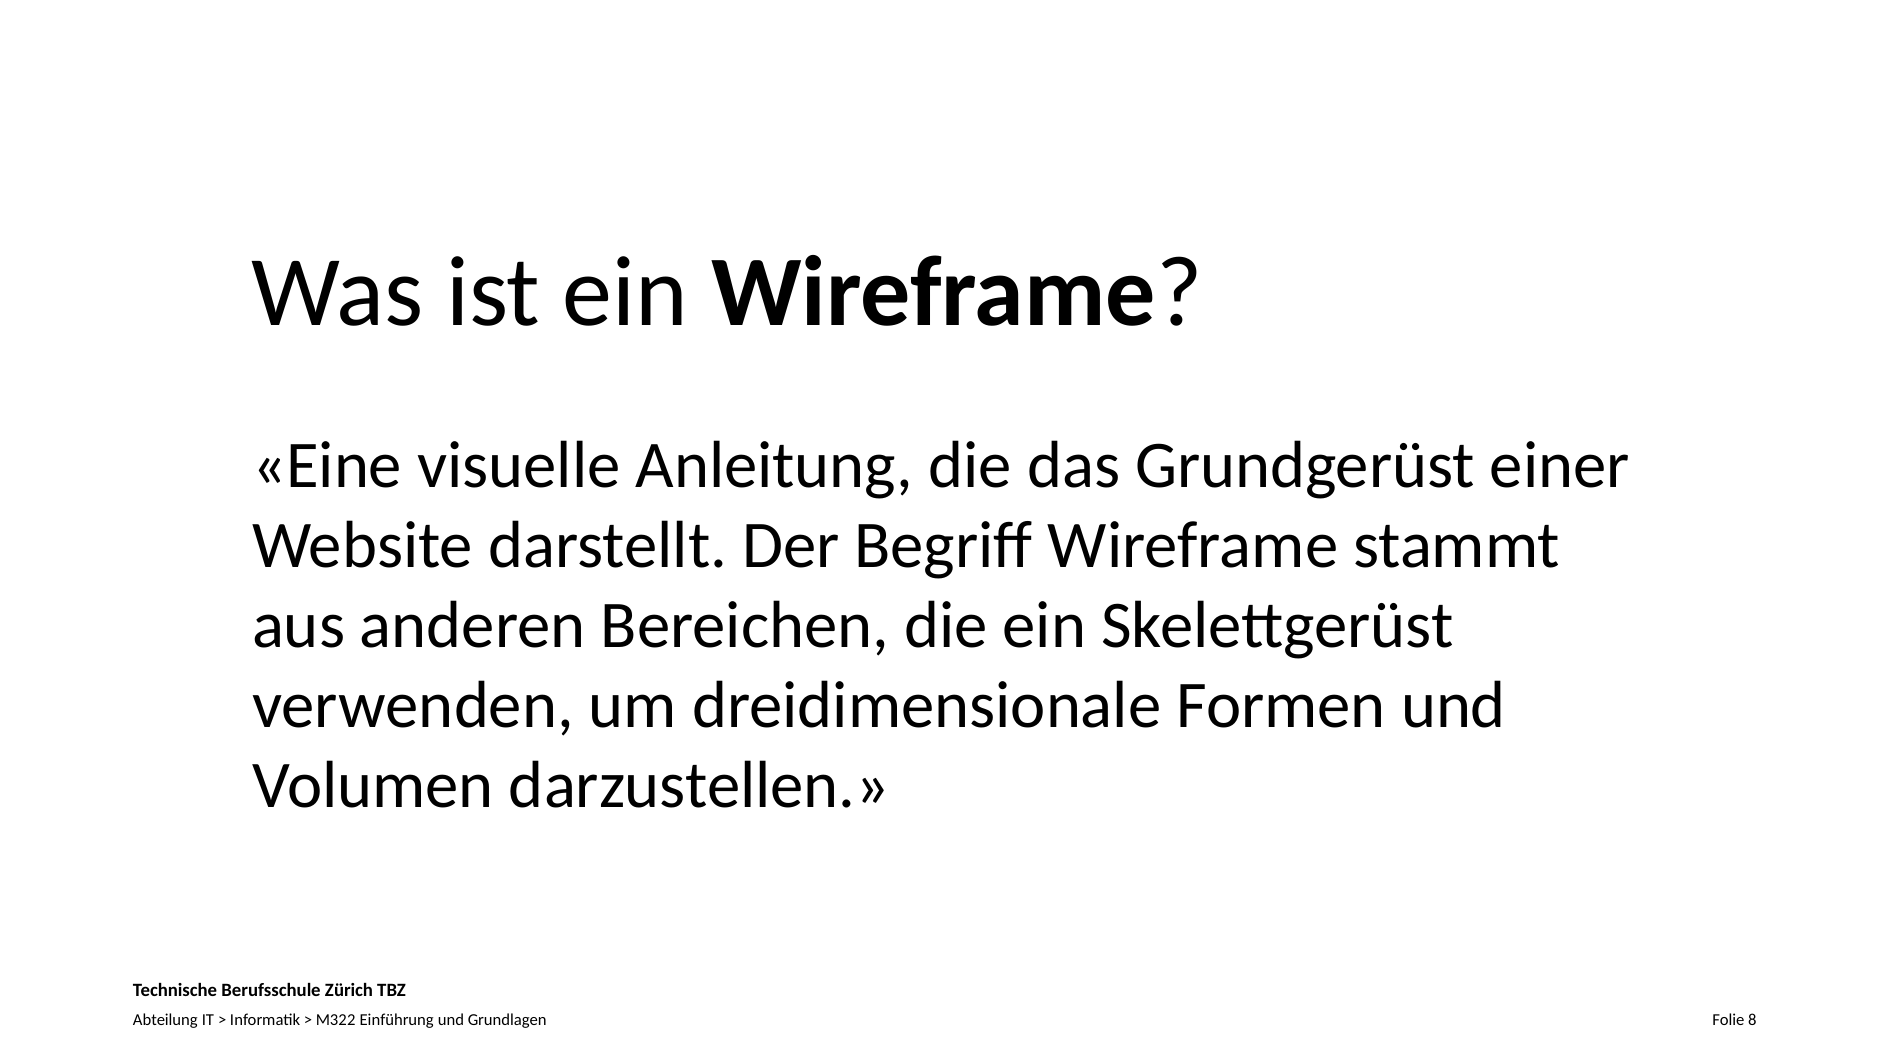

# Was ist ein Wireframe?
«Eine visuelle Anleitung, die das Grundgerüst einer Website darstellt. Der Begriff Wireframe stammt aus anderen Bereichen, die ein Skelettgerüst verwenden, um dreidimensionale Formen und Volumen darzustellen.»
Folie 8
Abteilung IT > Informatik > M322 Einführung und Grundlagen